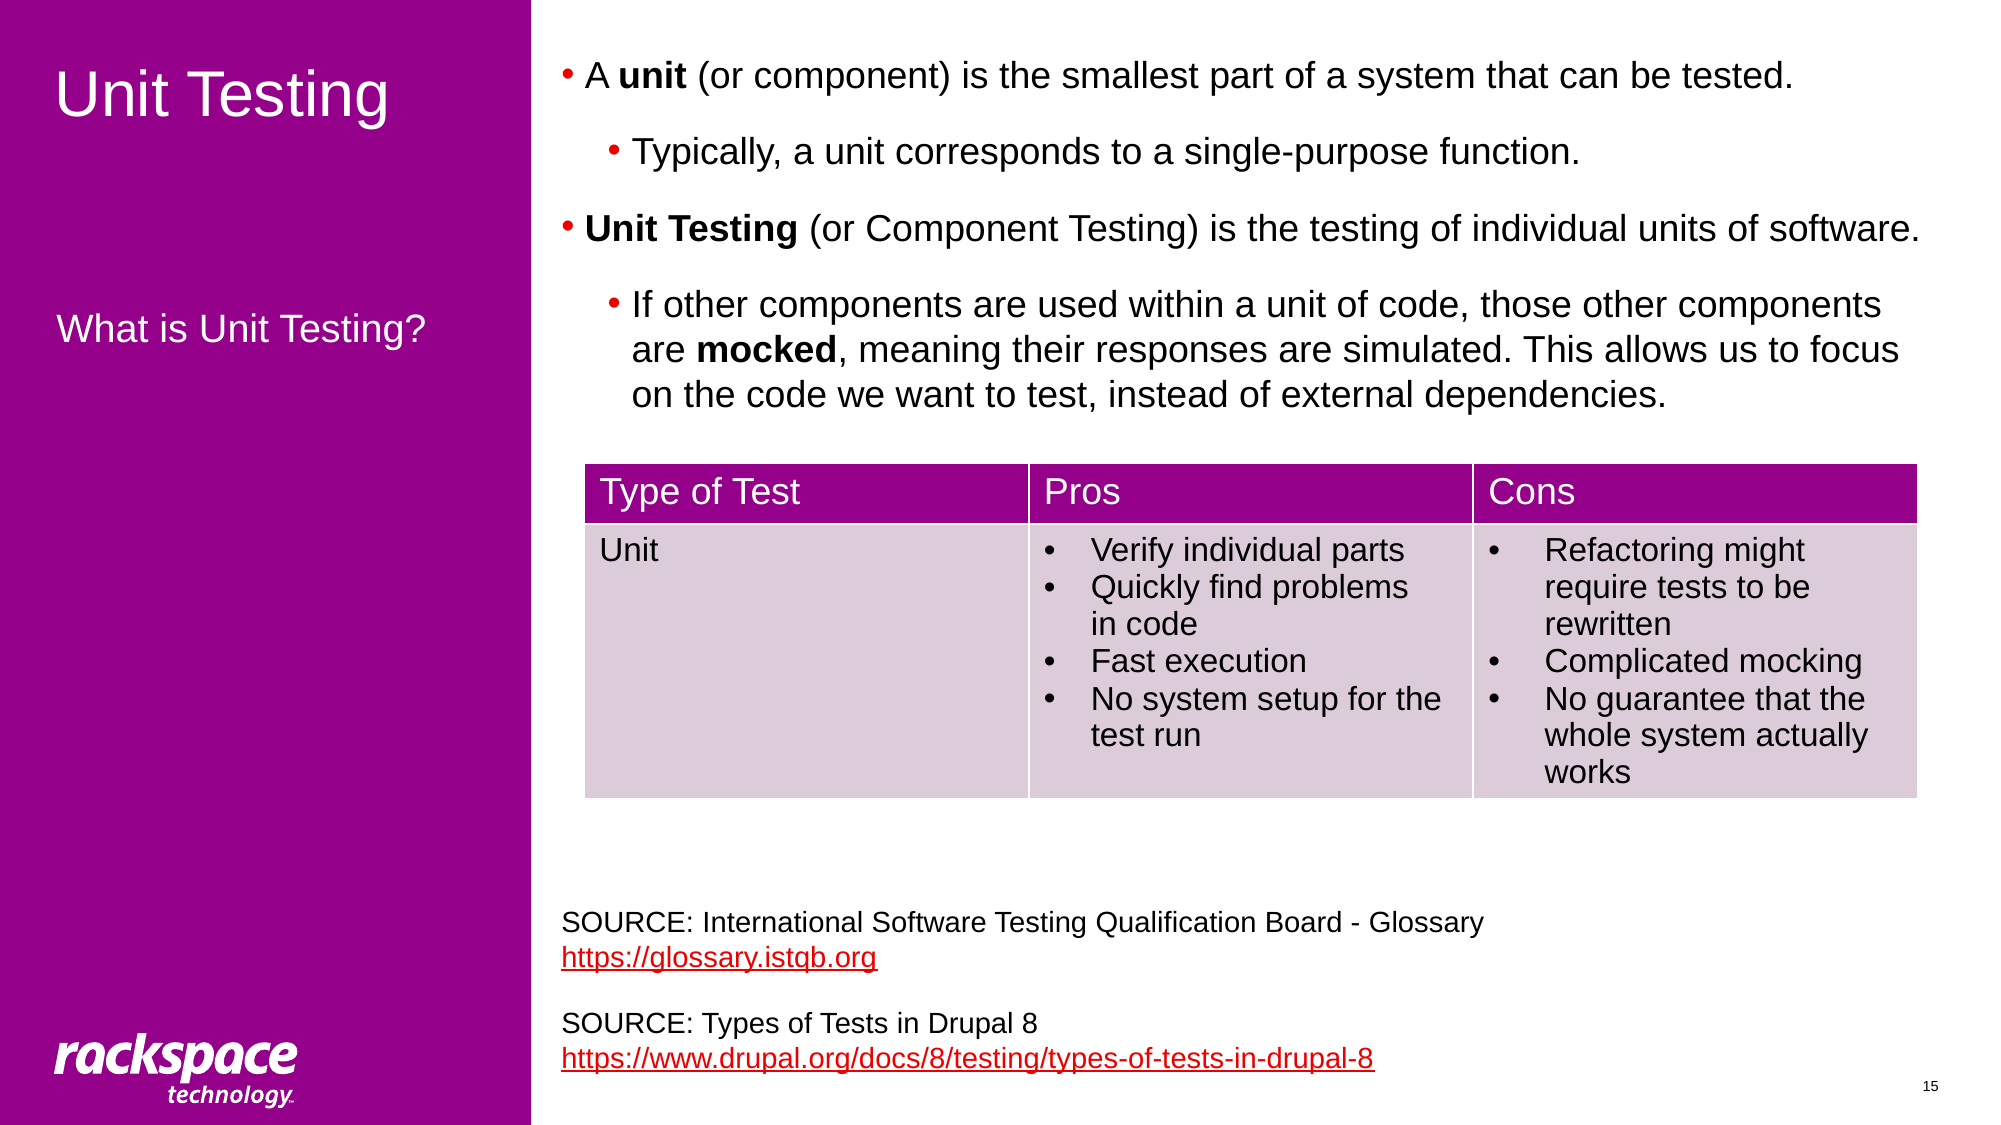

# Unit Testing
A unit (or component) is the smallest part of a system that can be tested.
Typically, a unit corresponds to a single-purpose function.
Unit Testing (or Component Testing) is the testing of individual units of software.
If other components are used within a unit of code, those other components are mocked, meaning their responses are simulated. This allows us to focus on the code we want to test, instead of external dependencies.

SOURCE: International Software Testing Qualification Board - Glossary
https://glossary.istqb.org
SOURCE: Types of Tests in Drupal 8
https://www.drupal.org/docs/8/testing/types-of-tests-in-drupal-8

What is Unit Testing?
| Type of Test | Pros | Cons |
| --- | --- | --- |
| Unit | Verify individual parts Quickly find problems in code Fast execution No system setup for the test run | Refactoring might require tests to be rewritten Complicated mocking No guarantee that the whole system actually works |
15